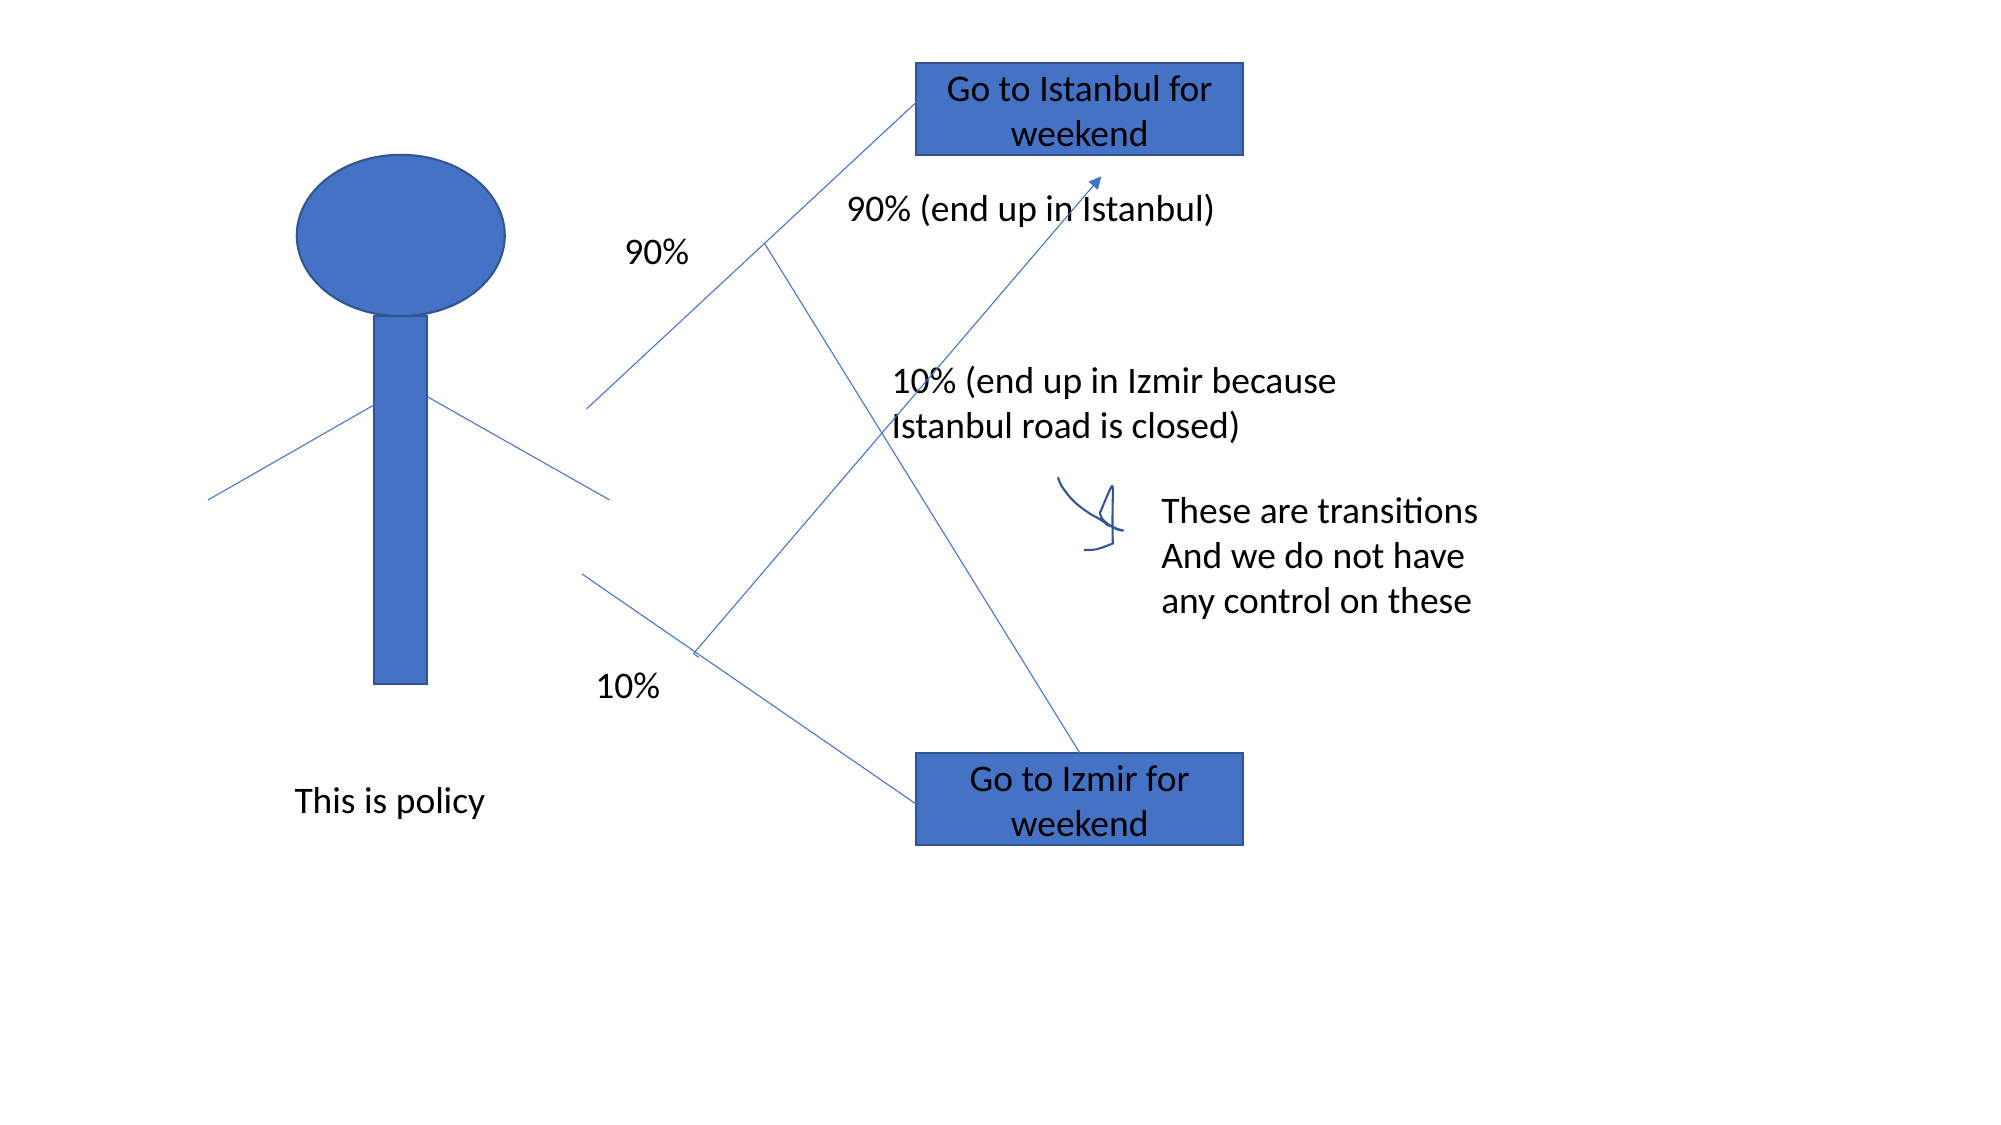

Go to Istanbul for weekend

90% (end up in Istanbul)
90%

10% (end up in Izmir because Istanbul road is closed)

These are transitions
And we do not have any control on these
10%
Go to Izmir for weekend
This is policy